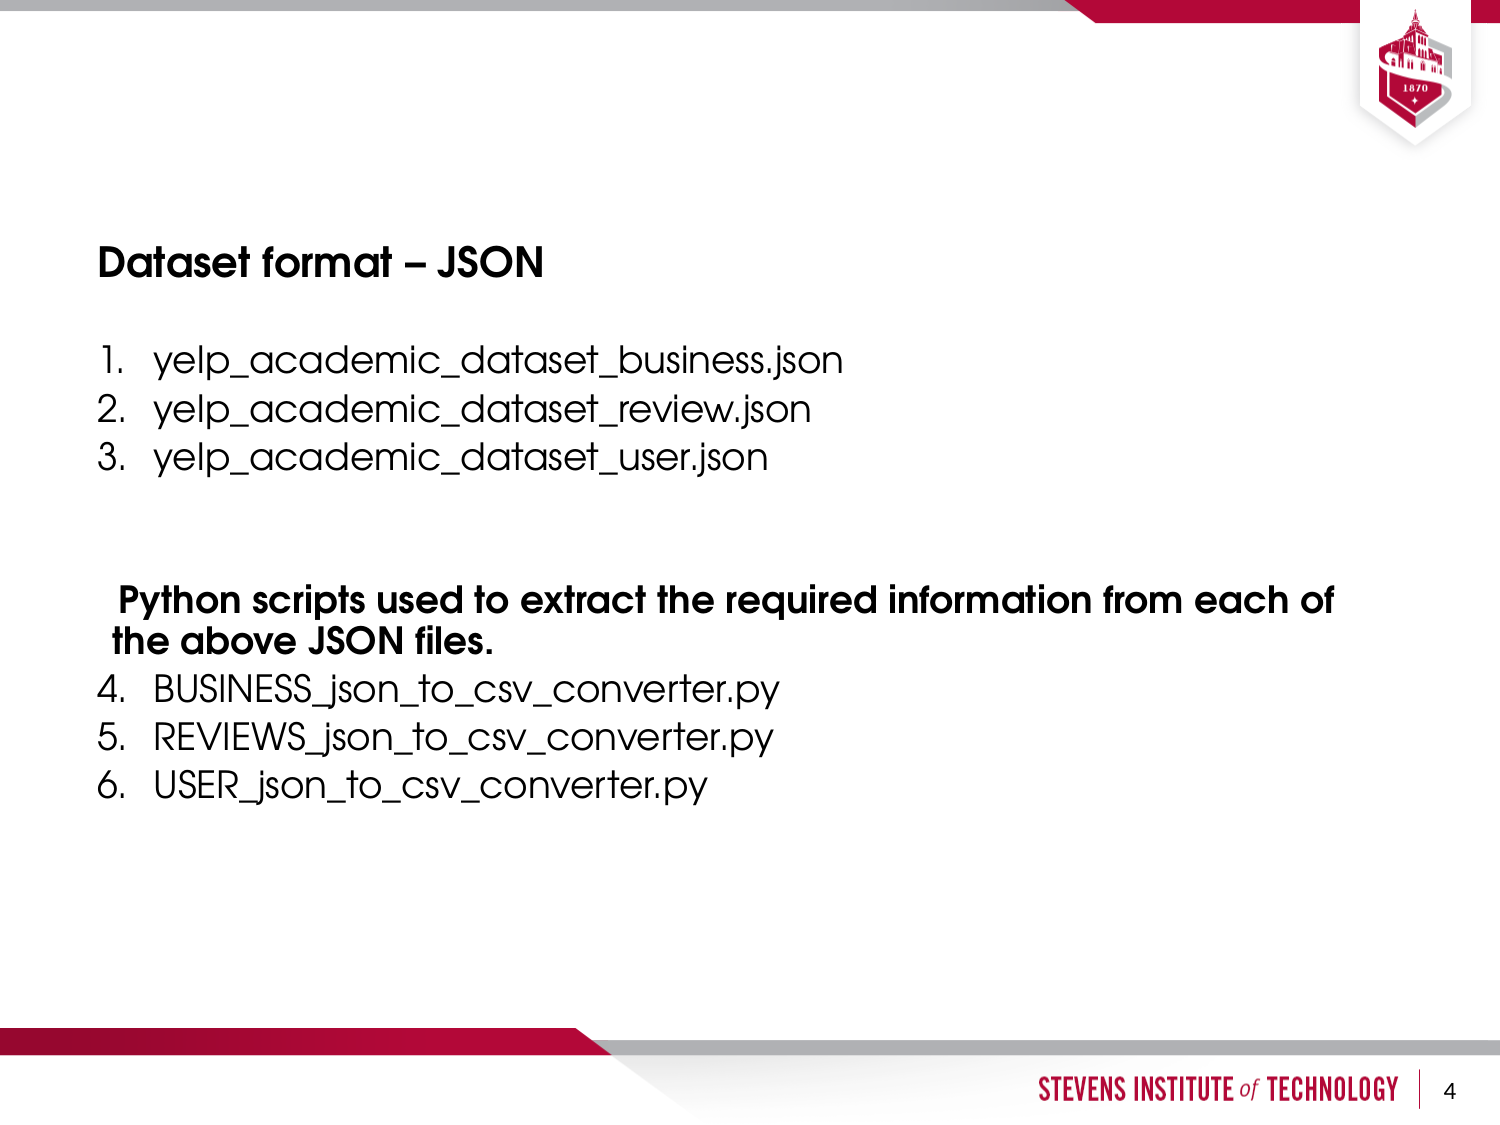

Dataset format – JSON

yelp_academic_dataset_business.json
yelp_academic_dataset_review.json
yelp_academic_dataset_user.json

  Python scripts used to extract the required information from each of the above JSON files.
BUSINESS_json_to_csv_converter.py
REVIEWS_json_to_csv_converter.py
USER_json_to_csv_converter.py

4